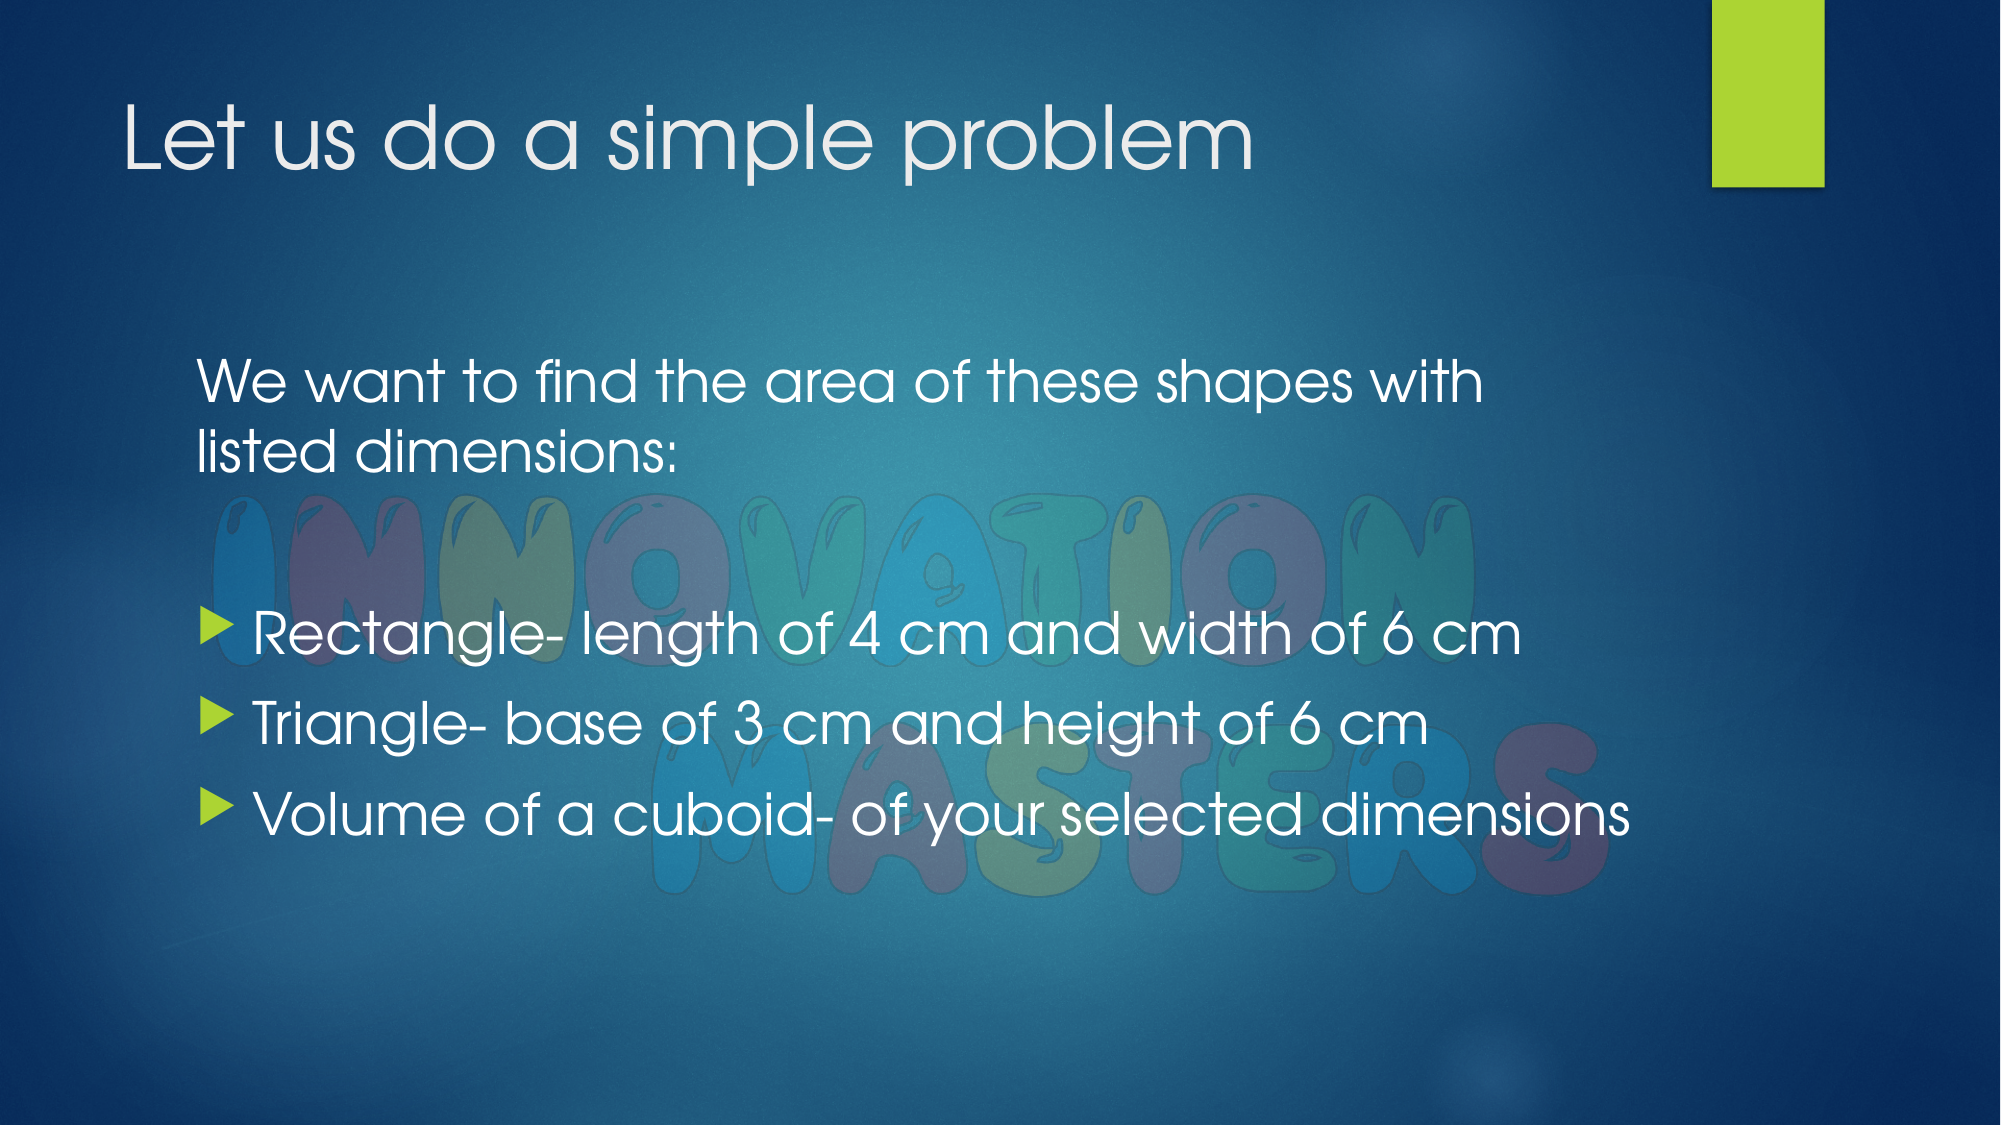

# Let us do a simple problem
We want to find the area of these shapes with listed dimensions:

Rectangle- length of 4 cm and width of 6 cm
Triangle- base of 3 cm and height of 6 cm
Volume of a cuboid- of your selected dimensions